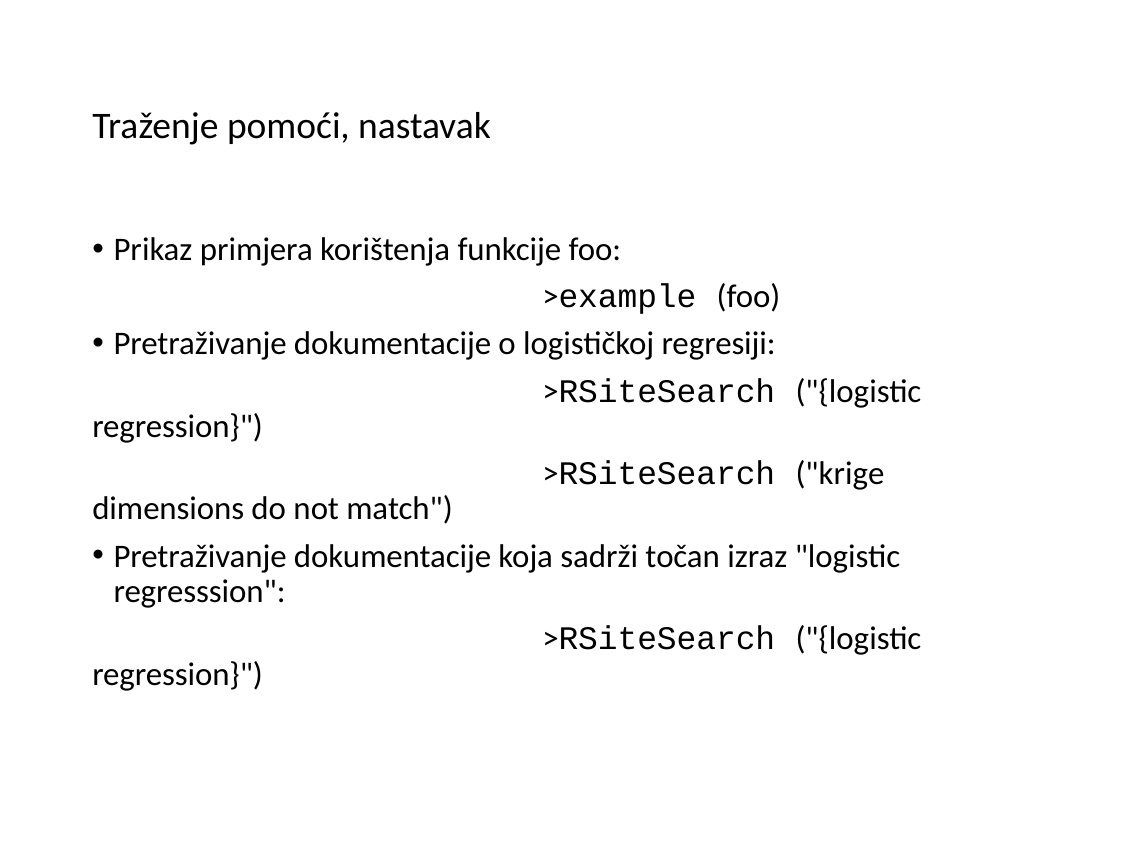

# Traženje pomoći, nastavak
Prikaz primjera korištenja funkcije foo:
			>example (foo)
Pretraživanje dokumentacije o logističkoj regresiji:
			>RSiteSearch ("{logistic regression}")
			>RSiteSearch ("krige dimensions do not match")
Pretraživanje dokumentacije koja sadrži točan izraz "logistic regresssion":
			>RSiteSearch ("{logistic regression}")